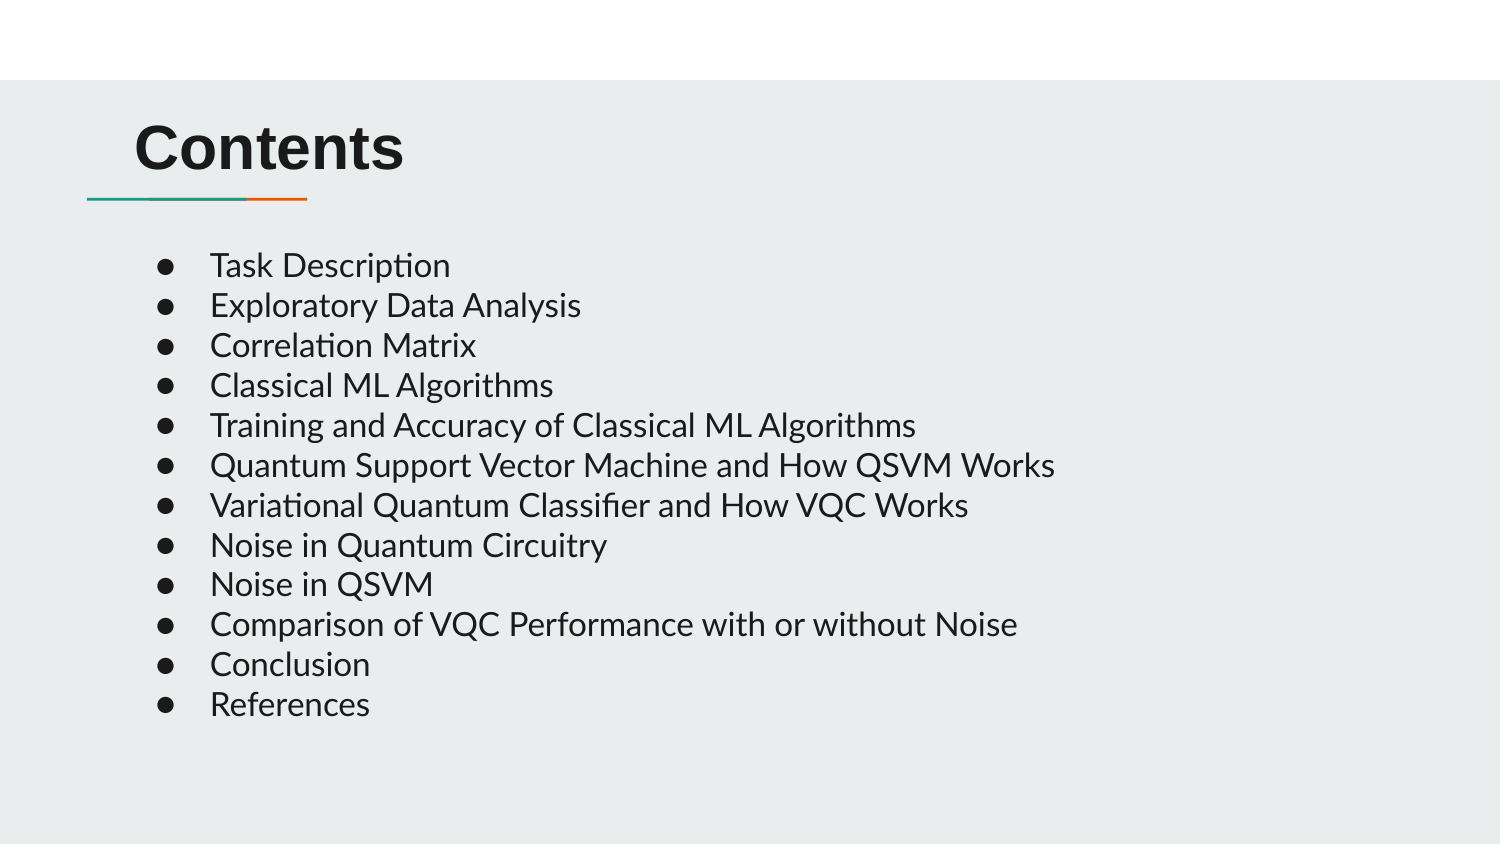

# Contents
Task Description
Exploratory Data Analysis
Correlation Matrix
Classical ML Algorithms
Training and Accuracy of Classical ML Algorithms
Quantum Support Vector Machine and How QSVM Works
Variational Quantum Classifier and How VQC Works
Noise in Quantum Circuitry
Noise in QSVM
Comparison of VQC Performance with or without Noise
Conclusion
References